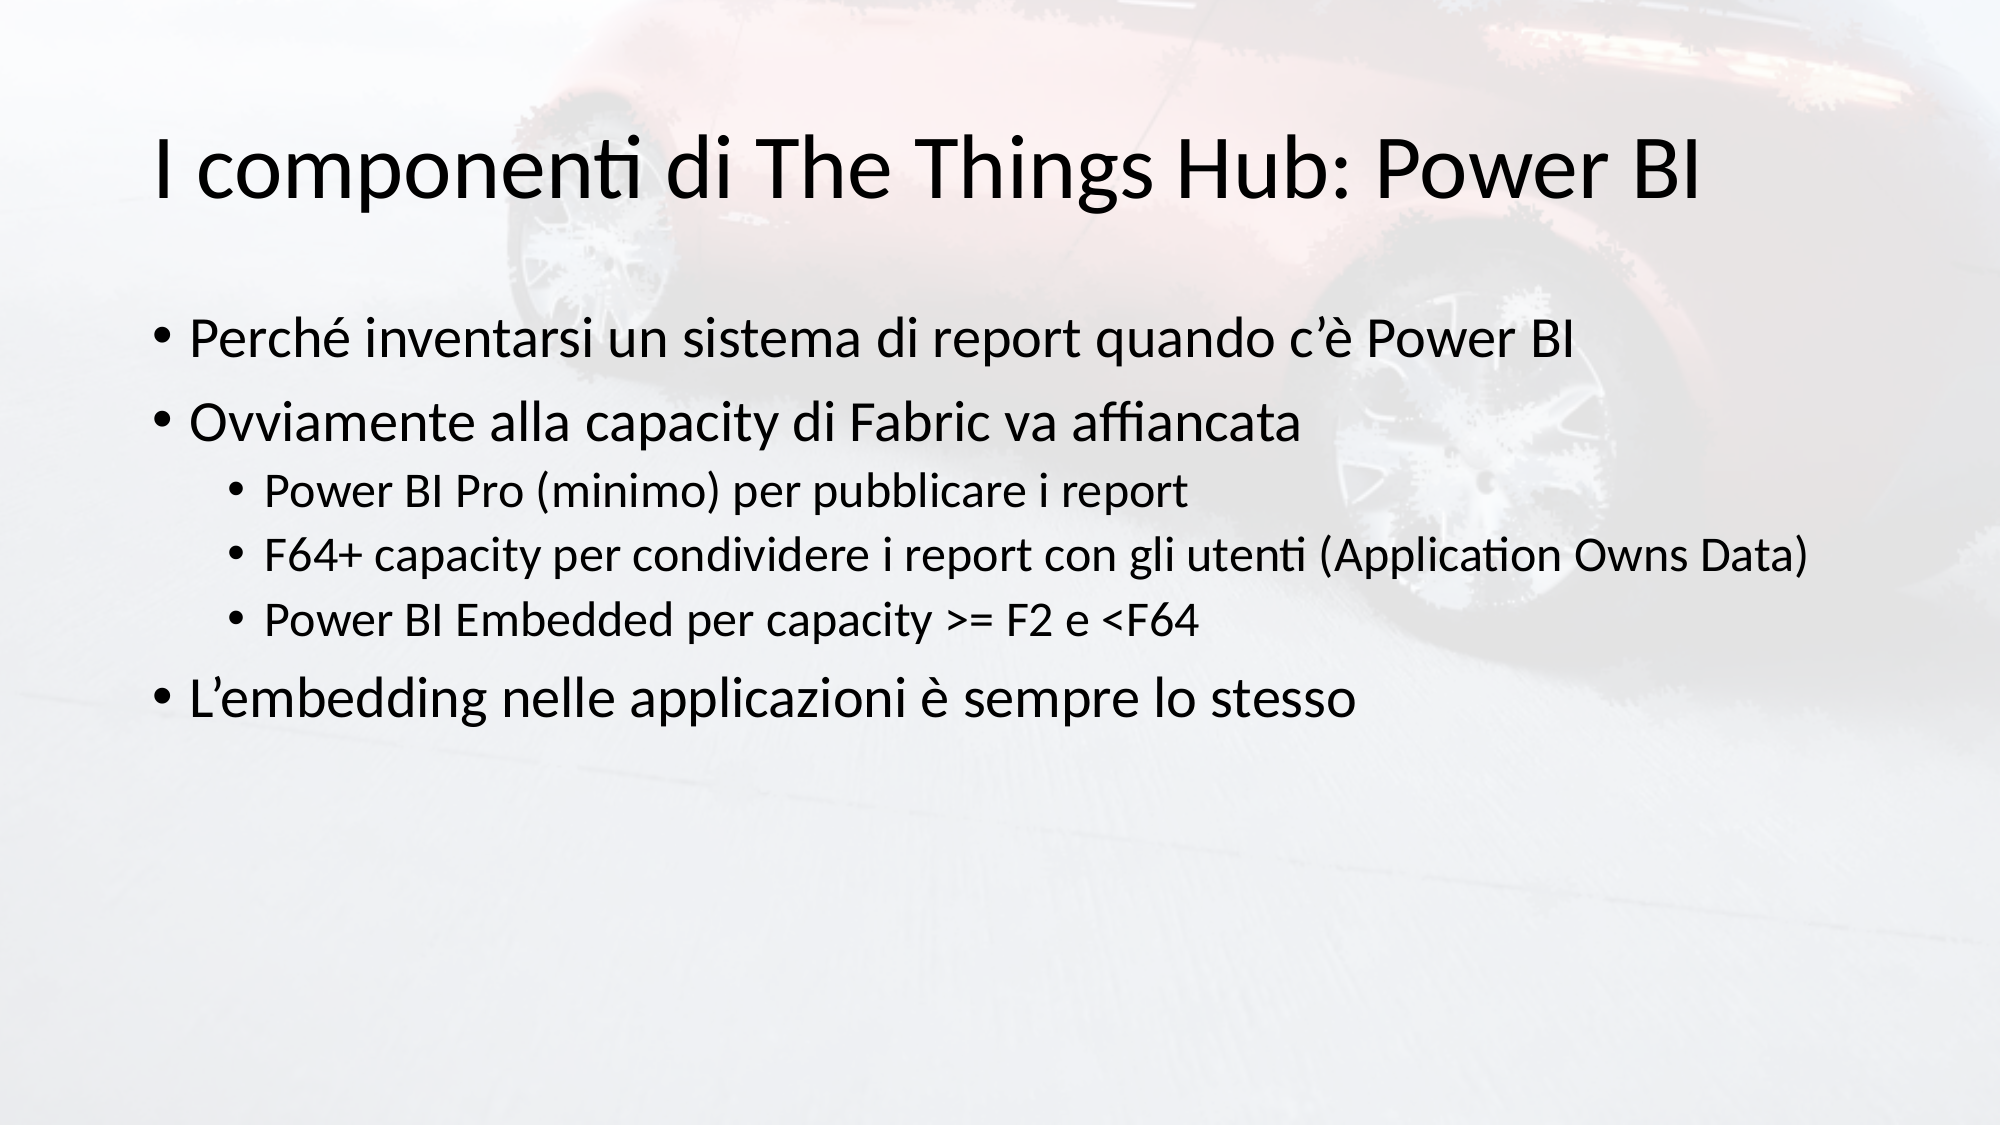

# I componenti di The Things Hub: Power BI
Perché inventarsi un sistema di report quando c’è Power BI
Ovviamente alla capacity di Fabric va affiancata
Power BI Pro (minimo) per pubblicare i report
F64+ capacity per condividere i report con gli utenti (Application Owns Data)
Power BI Embedded per capacity >= F2 e <F64
L’embedding nelle applicazioni è sempre lo stesso